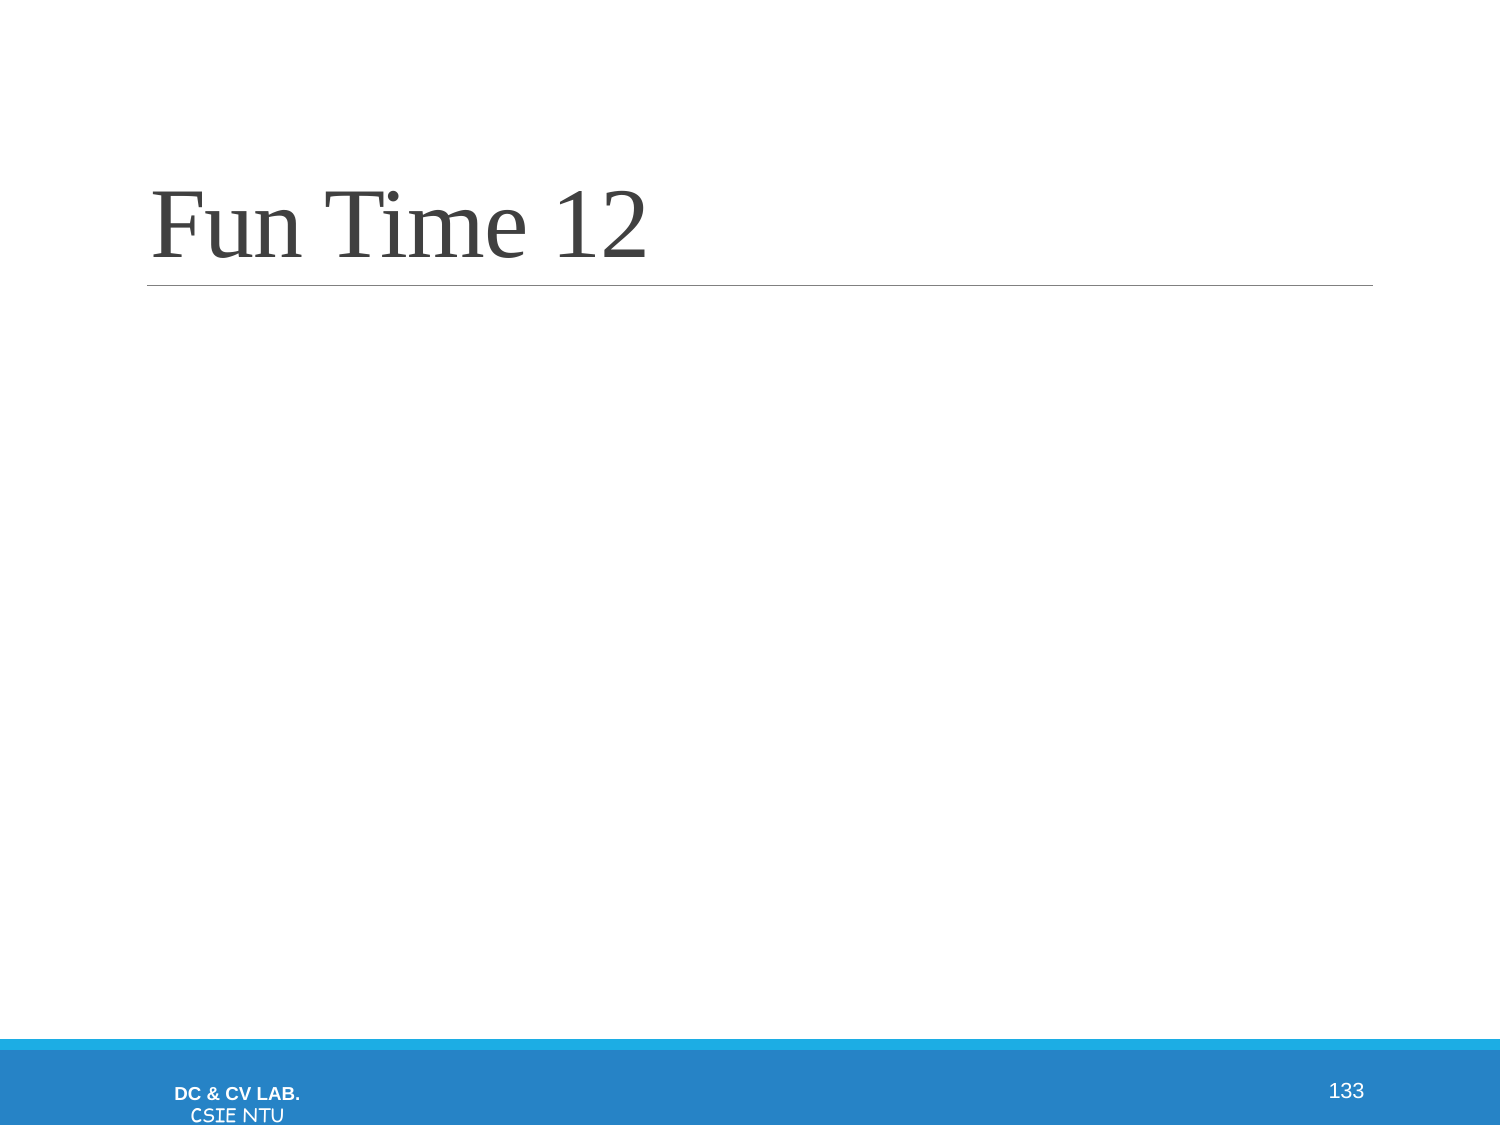

# Fun Time 12

133
DC & CV Lab.
CSIE NTU